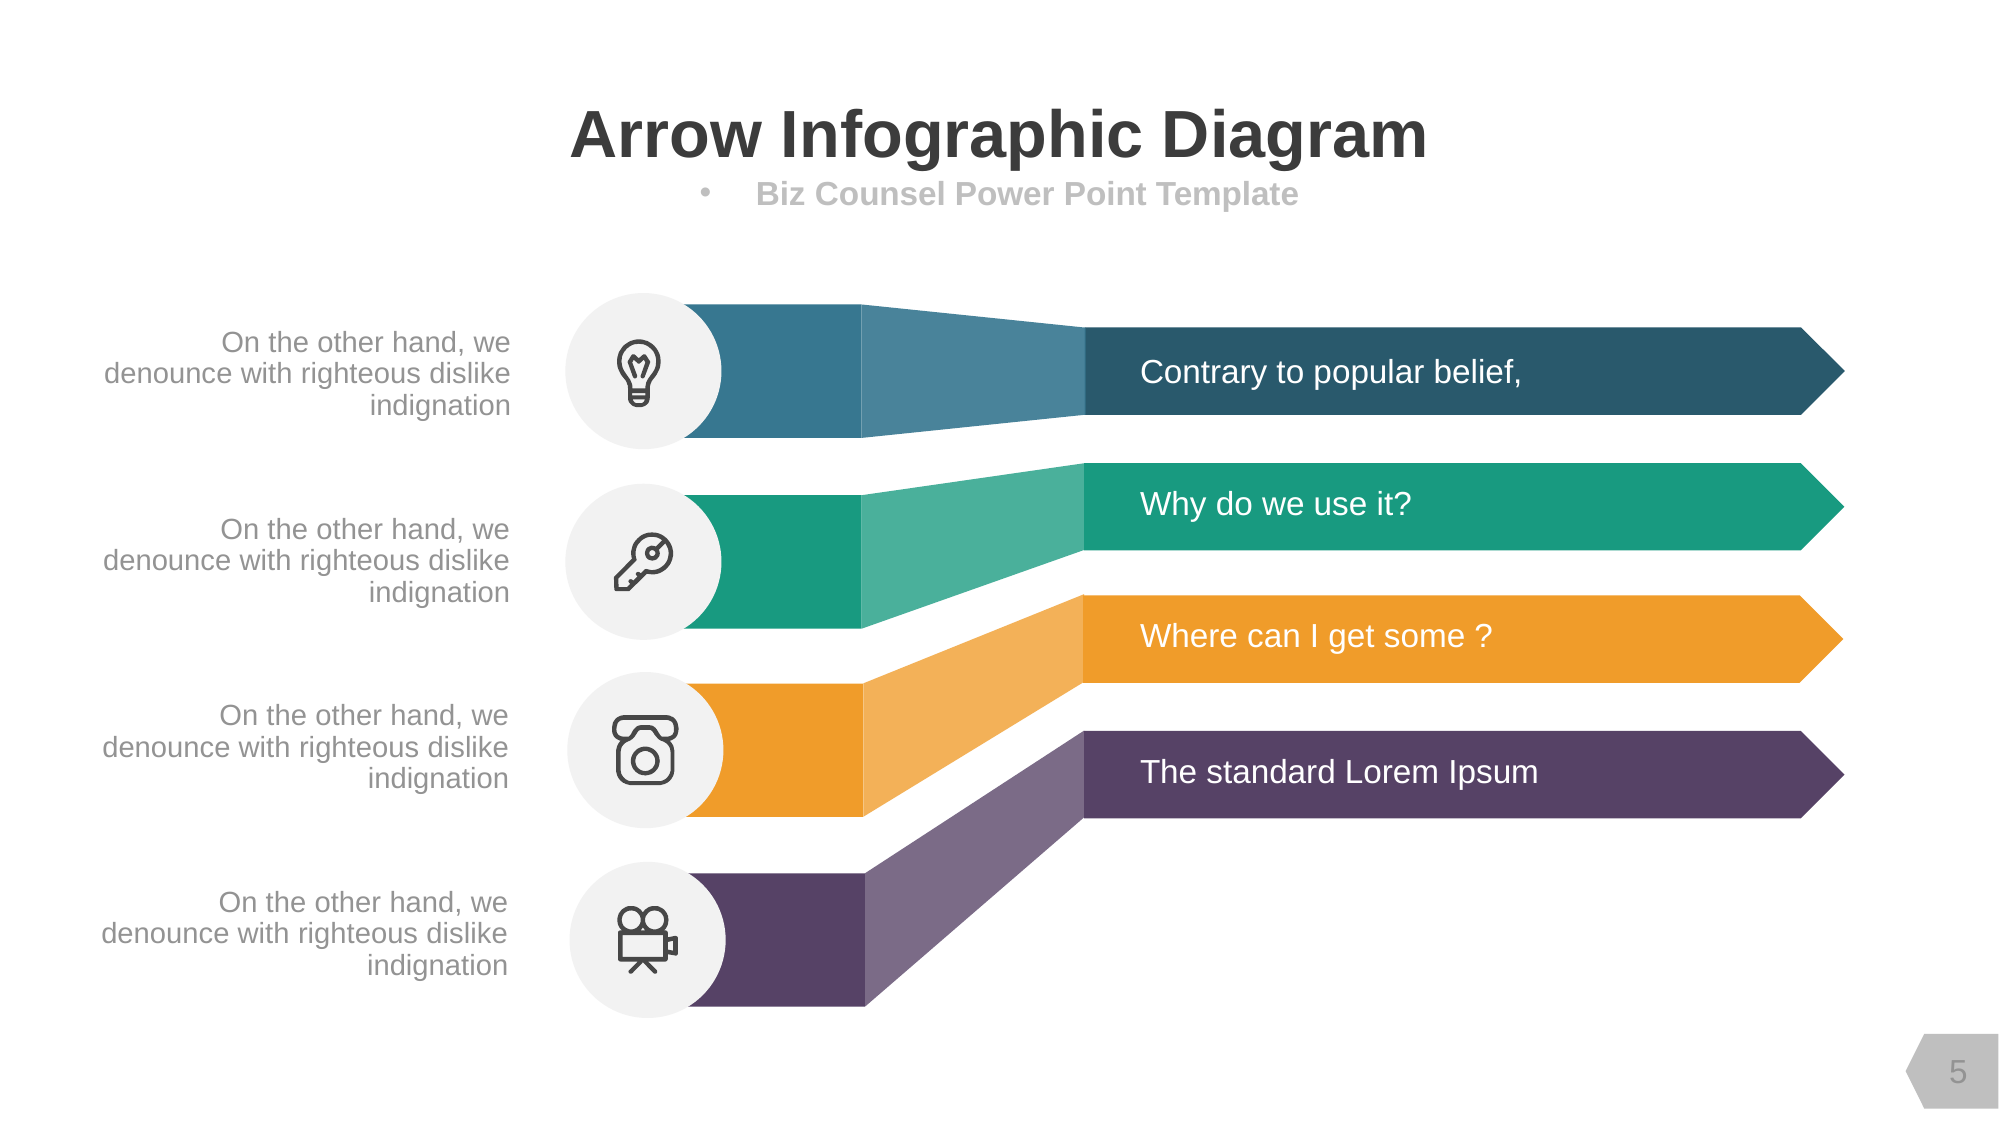

Arrow Infographic Diagram
Biz Counsel Power Point Template

On the other hand, we denounce with righteous dislike indignation
Contrary to popular belief,

Why do we use it?

On the other hand, we denounce with righteous dislike indignation

Where can I get some ?

On the other hand, we denounce with righteous dislike indignation

The standard Lorem Ipsum

On the other hand, we denounce with righteous dislike indignation